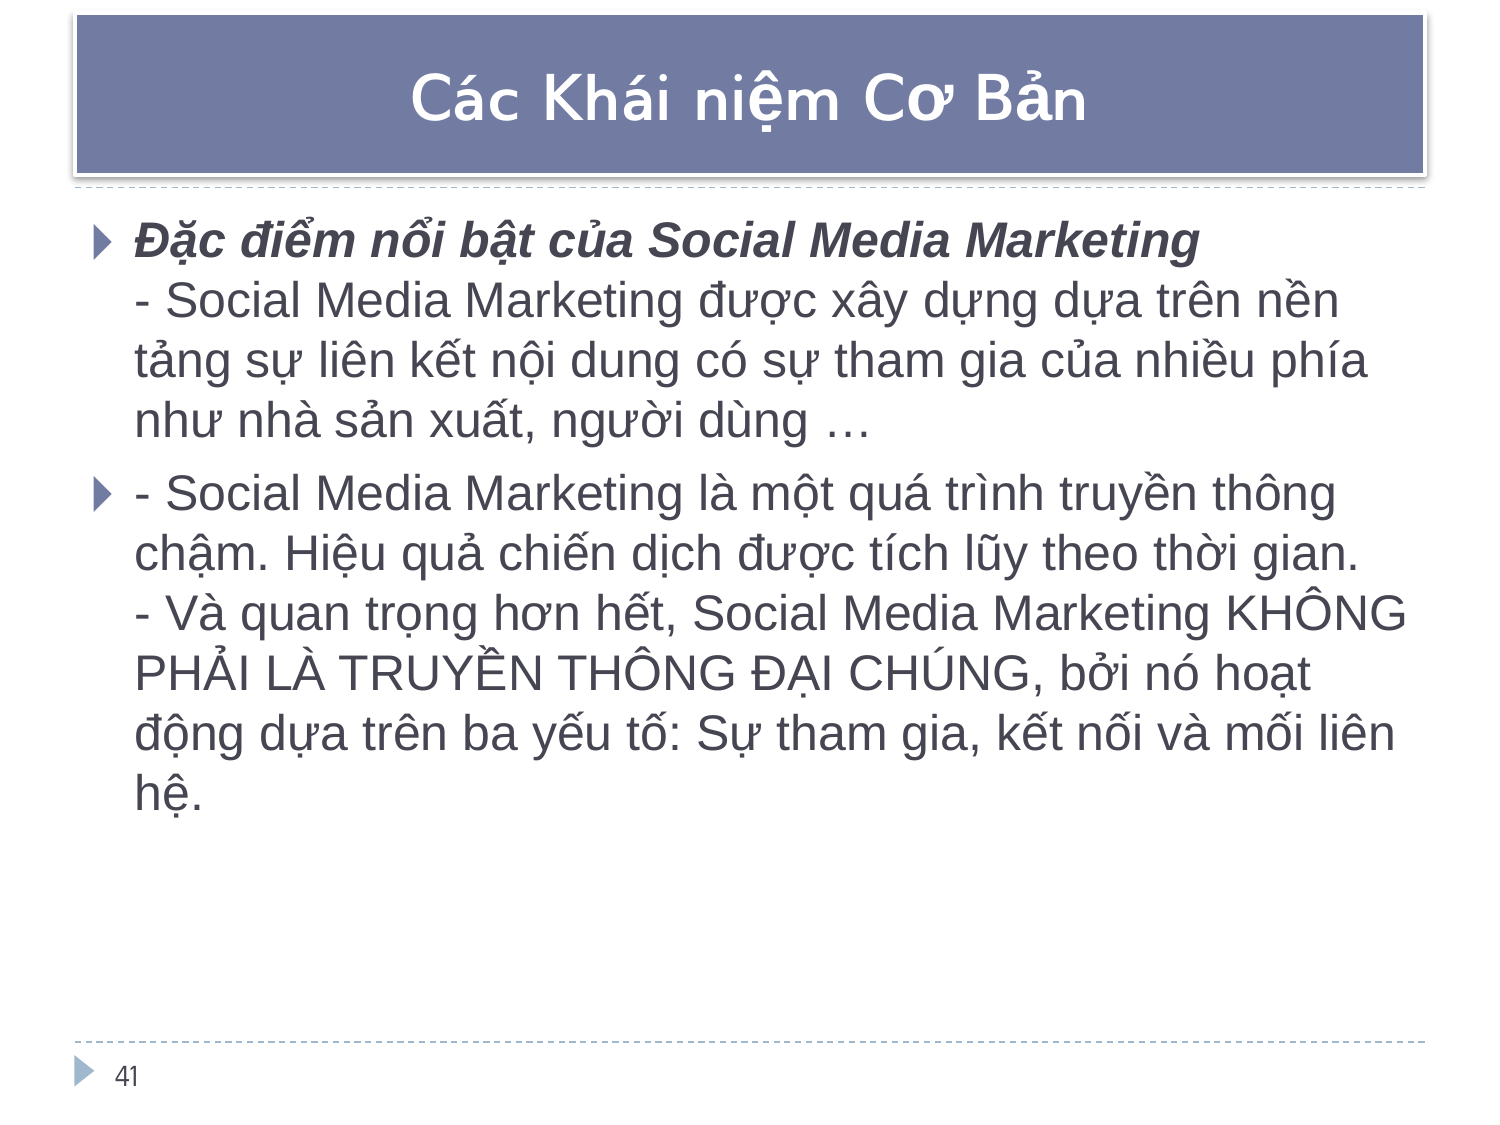

# Các Khái niệm Cơ Bản
Đặc điểm nổi bật của Social Media Marketing
- Social Media Marketing được xây dựng dựa trên nền tảng sự liên kết nội dung có sự tham gia của nhiều phía như nhà sản xuất, người dùng …
- Social Media Marketing là một quá trình truyền thông chậm. Hiệu quả chiến dịch được tích lũy theo thời gian.
- Và quan trọng hơn hết, Social Media Marketing KHÔNG PHẢI LÀ TRUYỀN THÔNG ĐẠI CHÚNG, bởi nó hoạt động dựa trên ba yếu tố: Sự tham gia, kết nối và mối liên hệ.
41